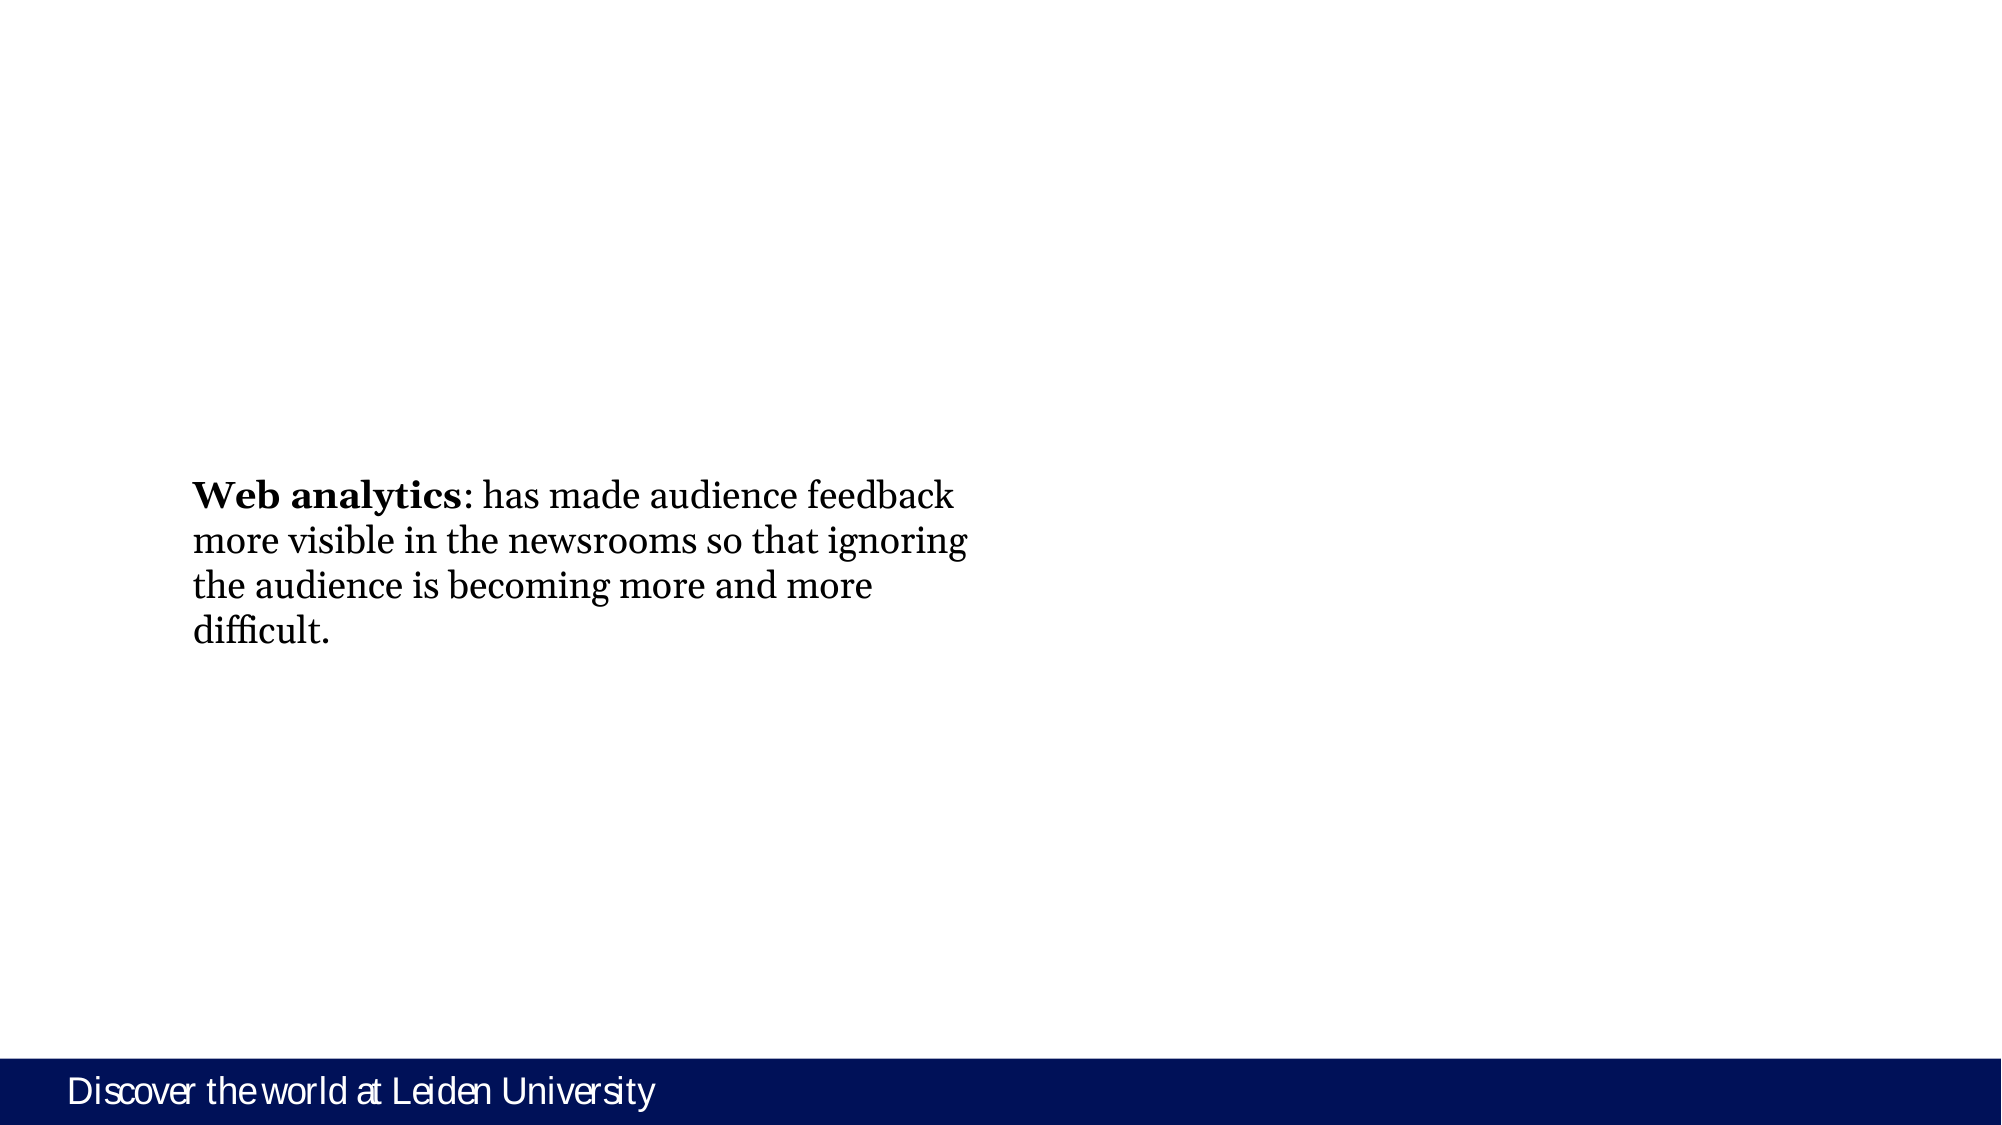

Web analytics: has made audience feedback more visible in the newsrooms so that ignoring the audience is becoming more and more difficult.